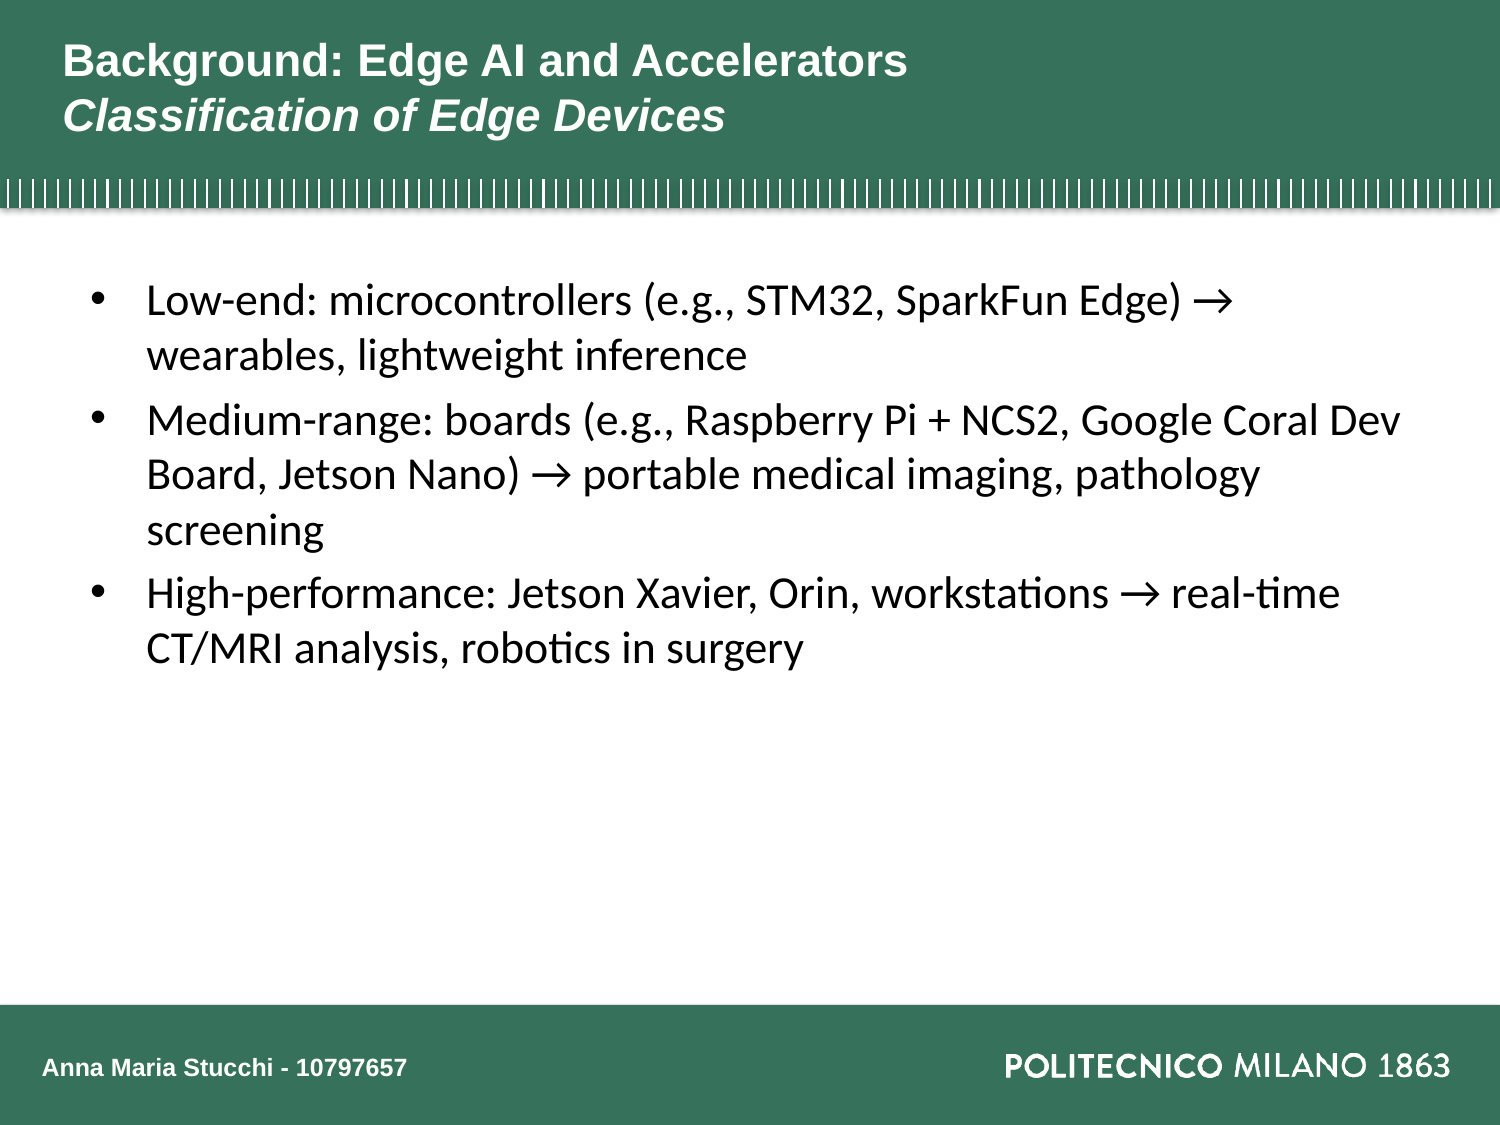

# Background: Edge AI and Accelerators Classification of Edge Devices
Low-end: microcontrollers (e.g., STM32, SparkFun Edge) → wearables, lightweight inference
Medium-range: boards (e.g., Raspberry Pi + NCS2, Google Coral Dev Board, Jetson Nano) → portable medical imaging, pathology screening
High-performance: Jetson Xavier, Orin, workstations → real-time CT/MRI analysis, robotics in surgery